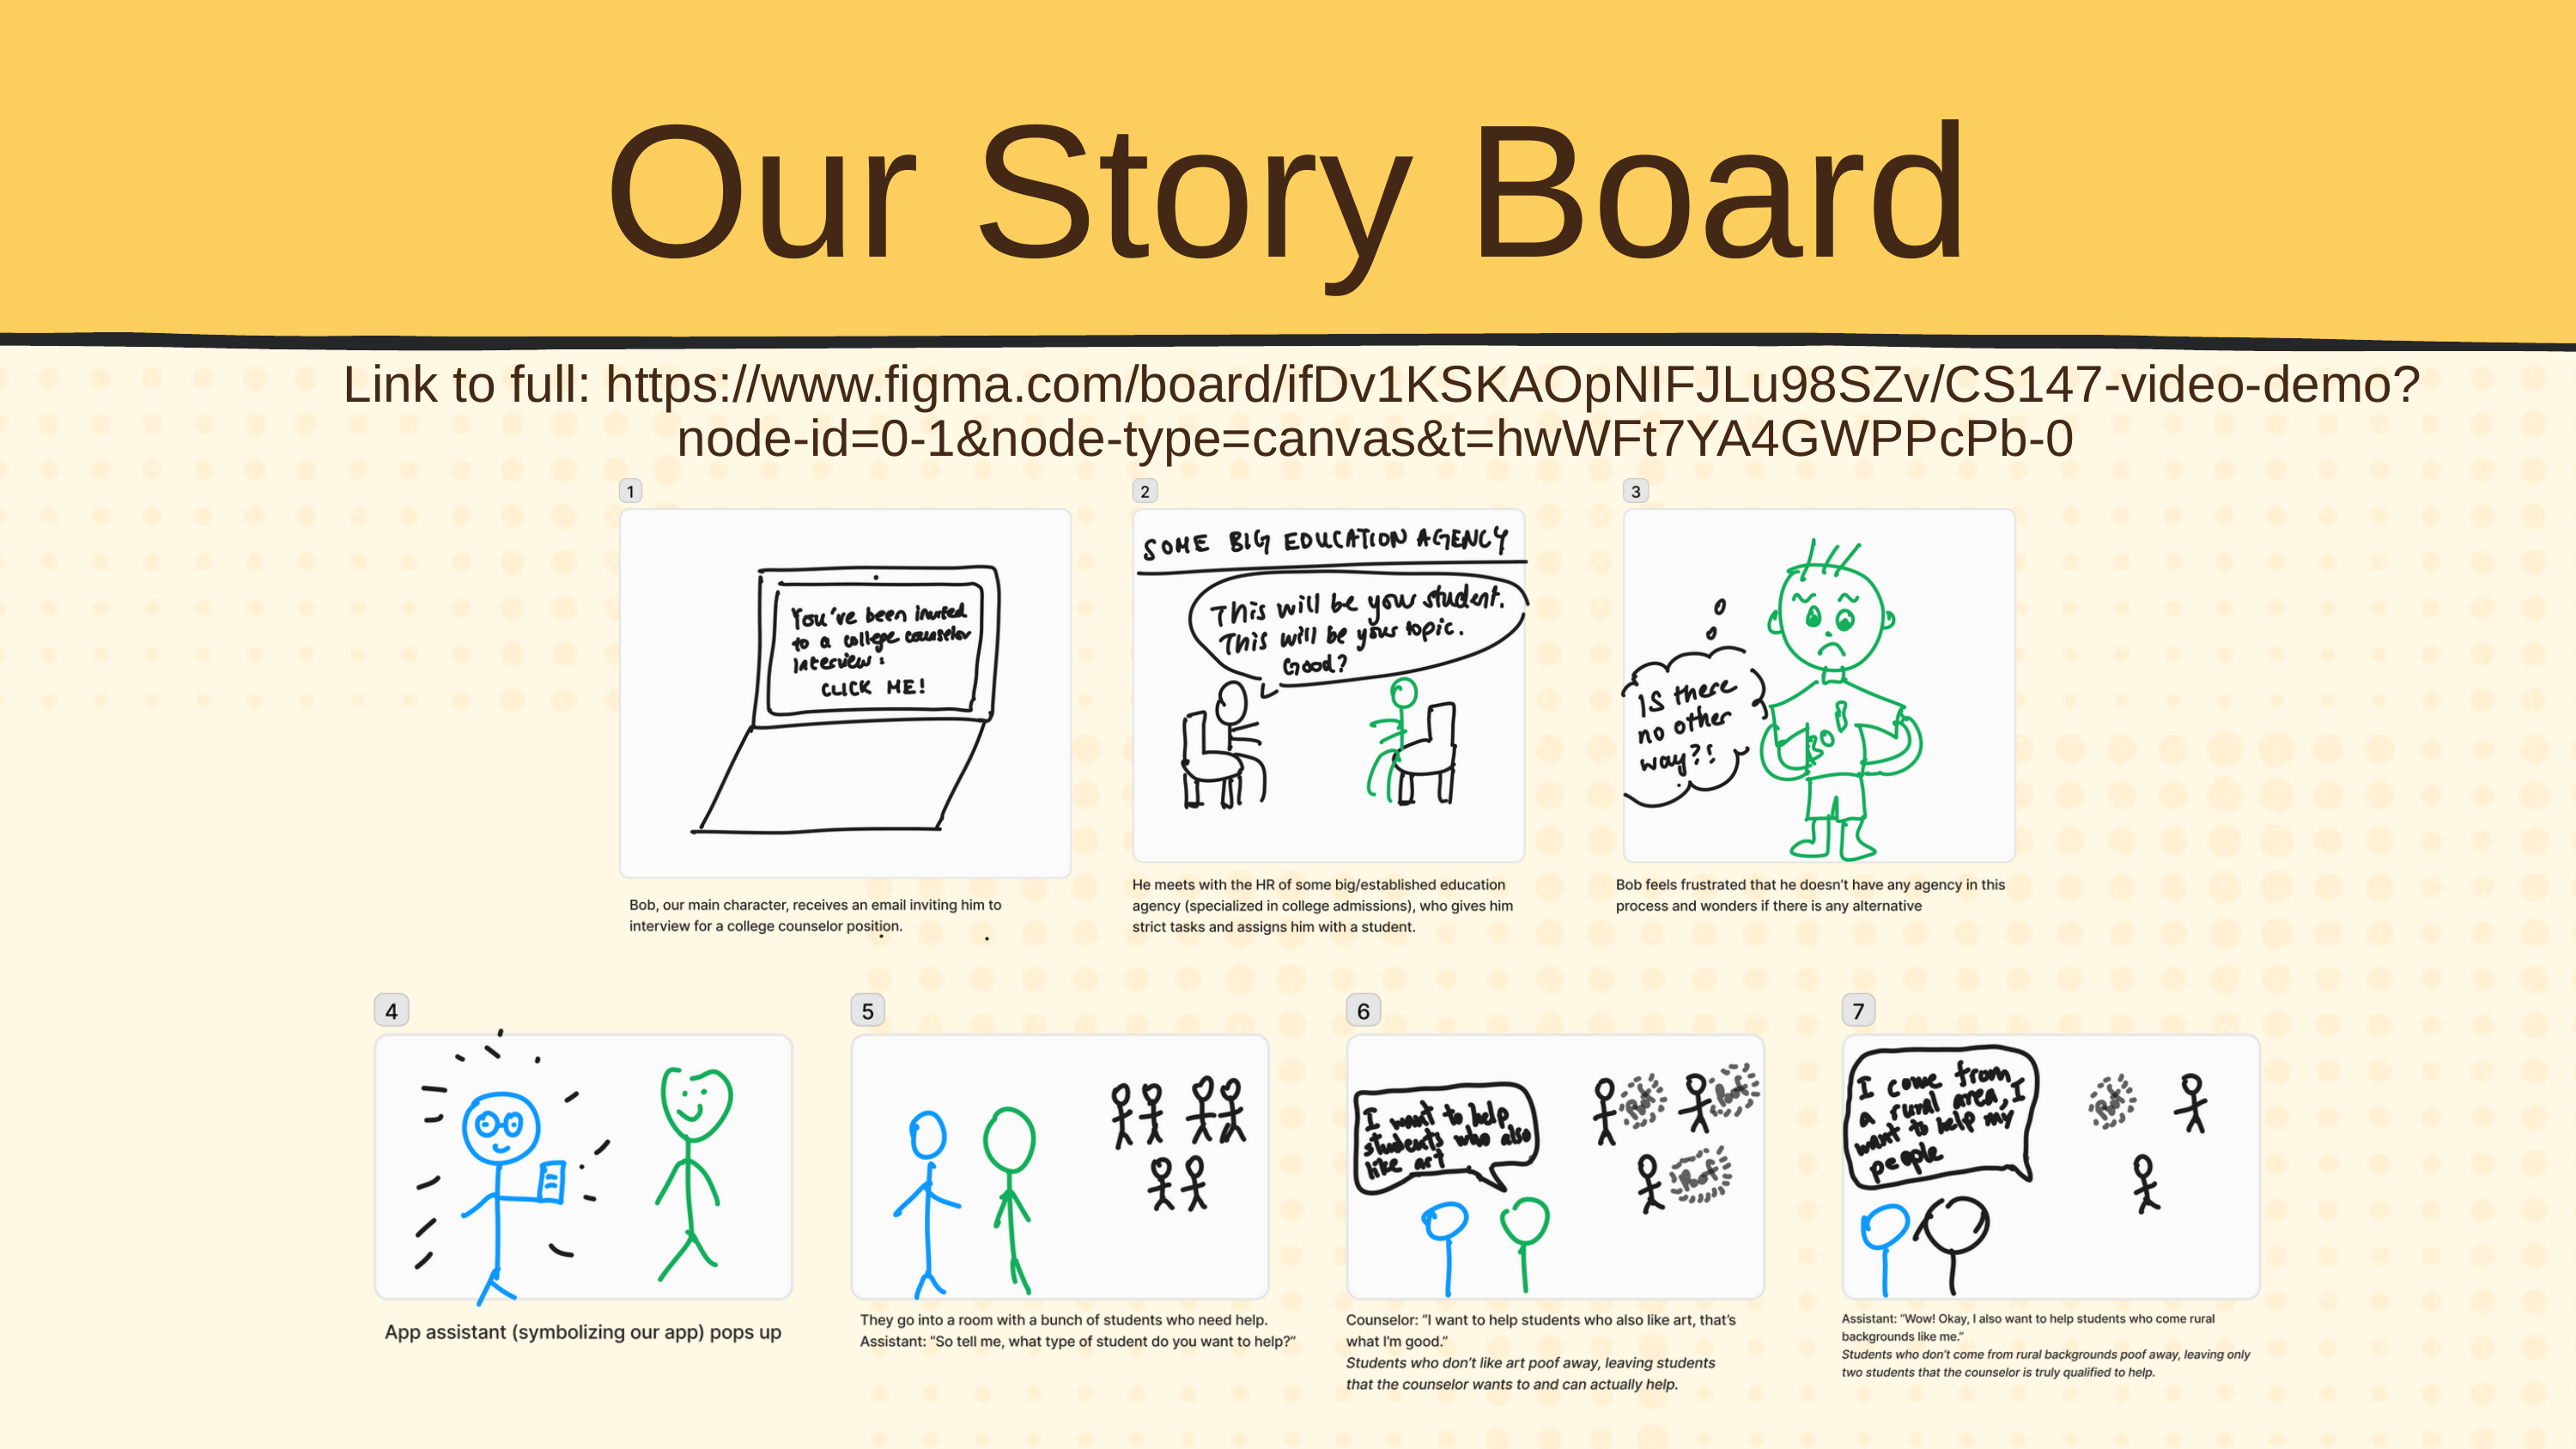

Our Story Board
Link to full: https://www.figma.com/board/ifDv1KSKAOpNIFJLu98SZv/CS147-video-demo?node-id=0-1&node-type=canvas&t=hwWFt7YA4GWPPcPb-0